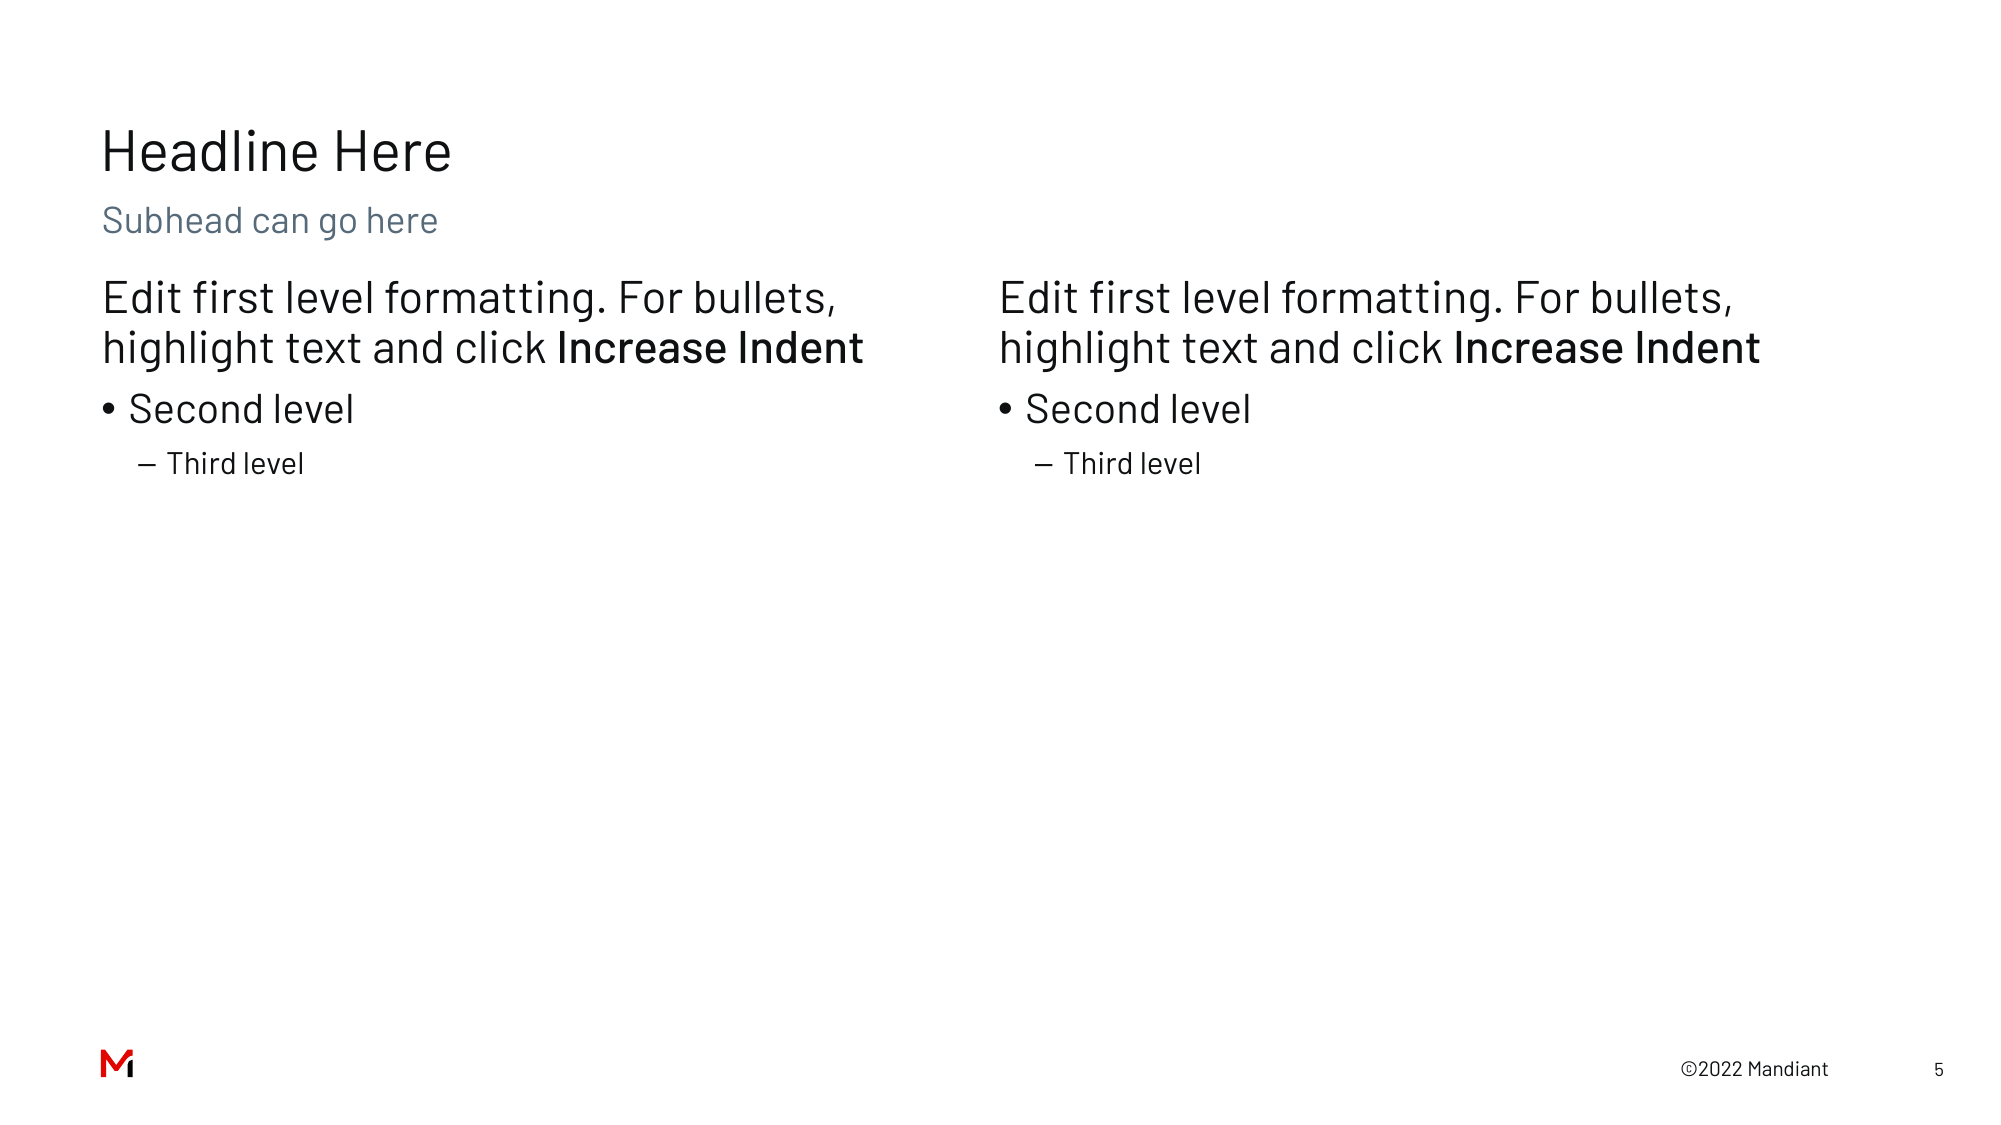

# Headline Here

Subhead can go here
Edit first level formatting. For bullets, highlight text and click Increase Indent
Second level
Third level

Edit first level formatting. For bullets, highlight text and click Increase Indent
Second level
Third level

5